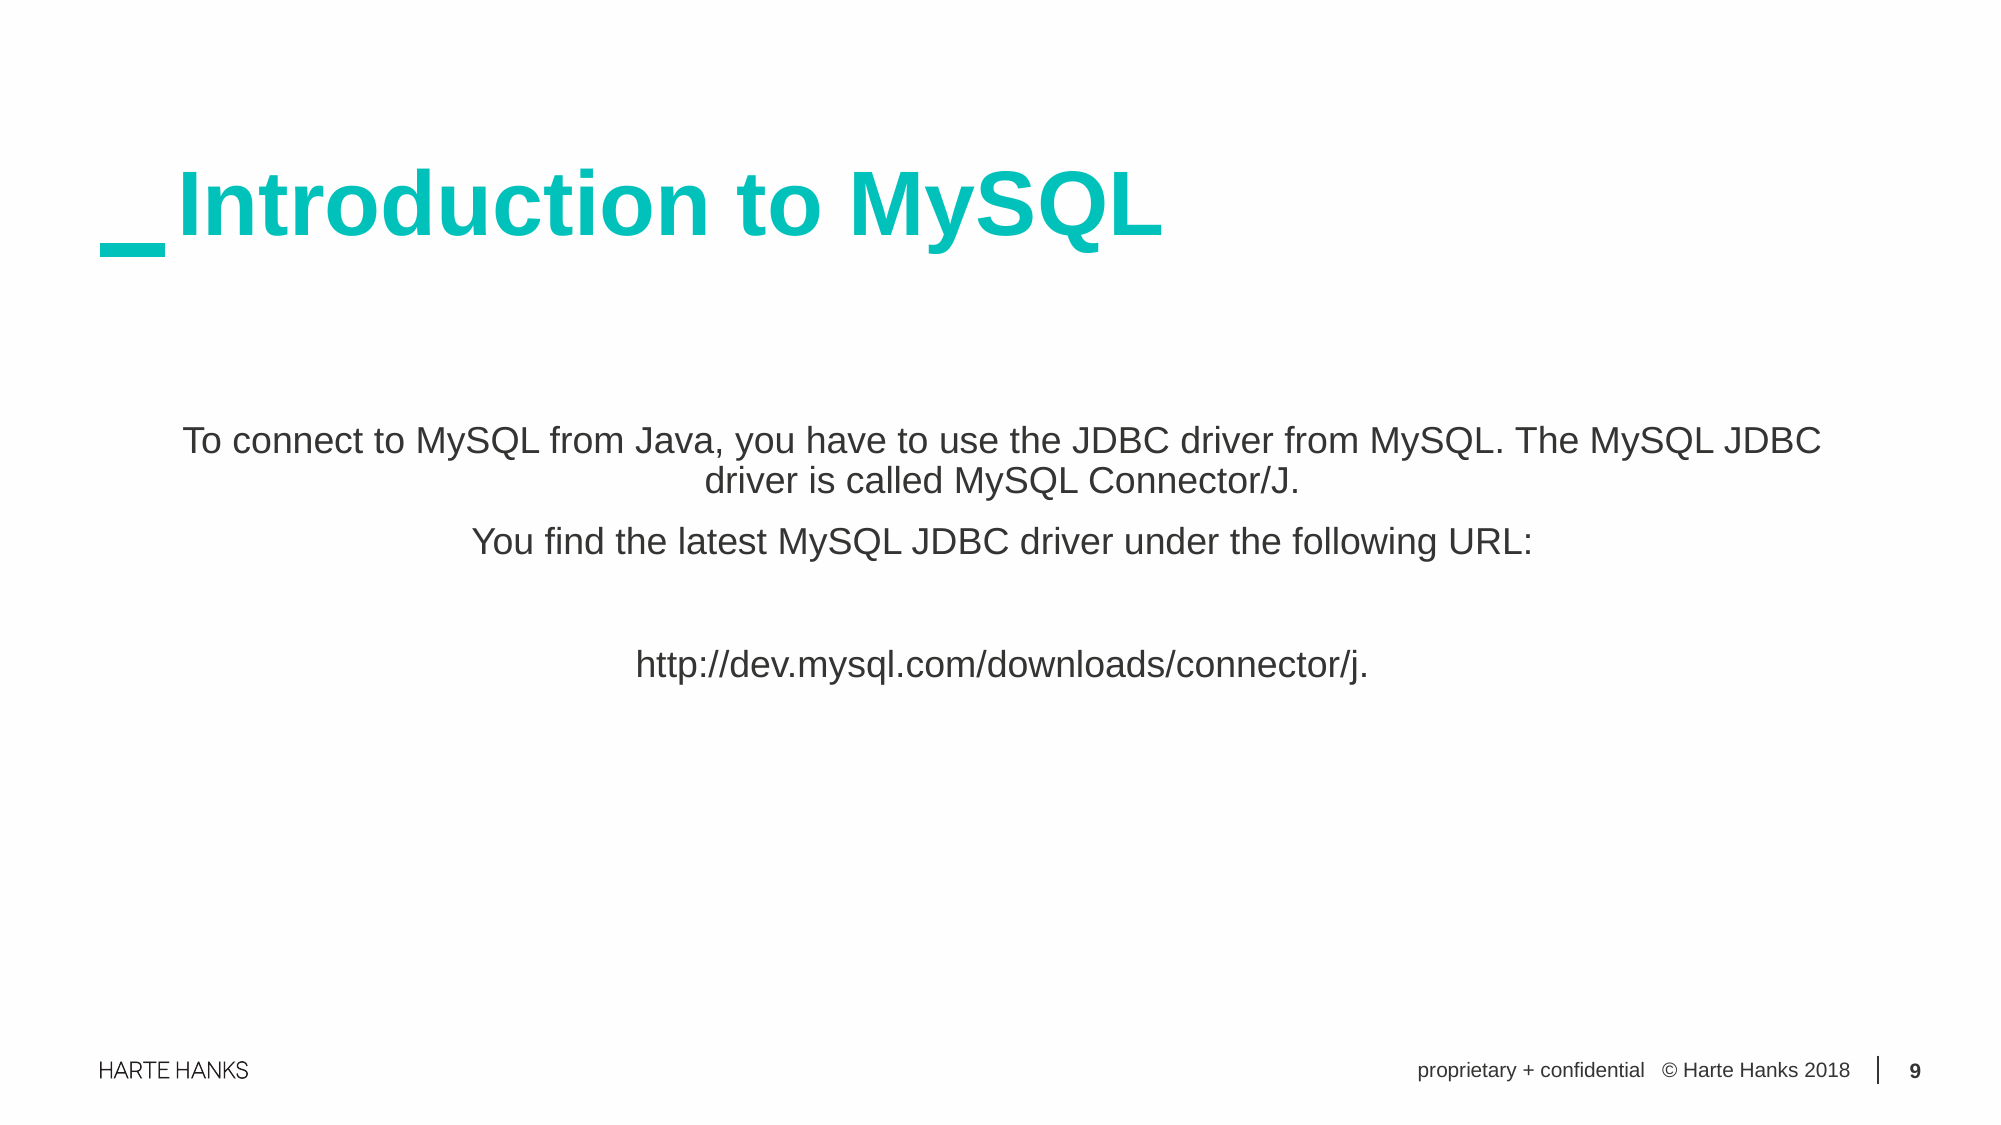

Introduction to MySQL

To connect to MySQL from Java, you have to use the JDBC driver from MySQL. The MySQL JDBC driver is called MySQL Connector/J.
 You find the latest MySQL JDBC driver under the following URL:

http://dev.mysql.com/downloads/connector/j.